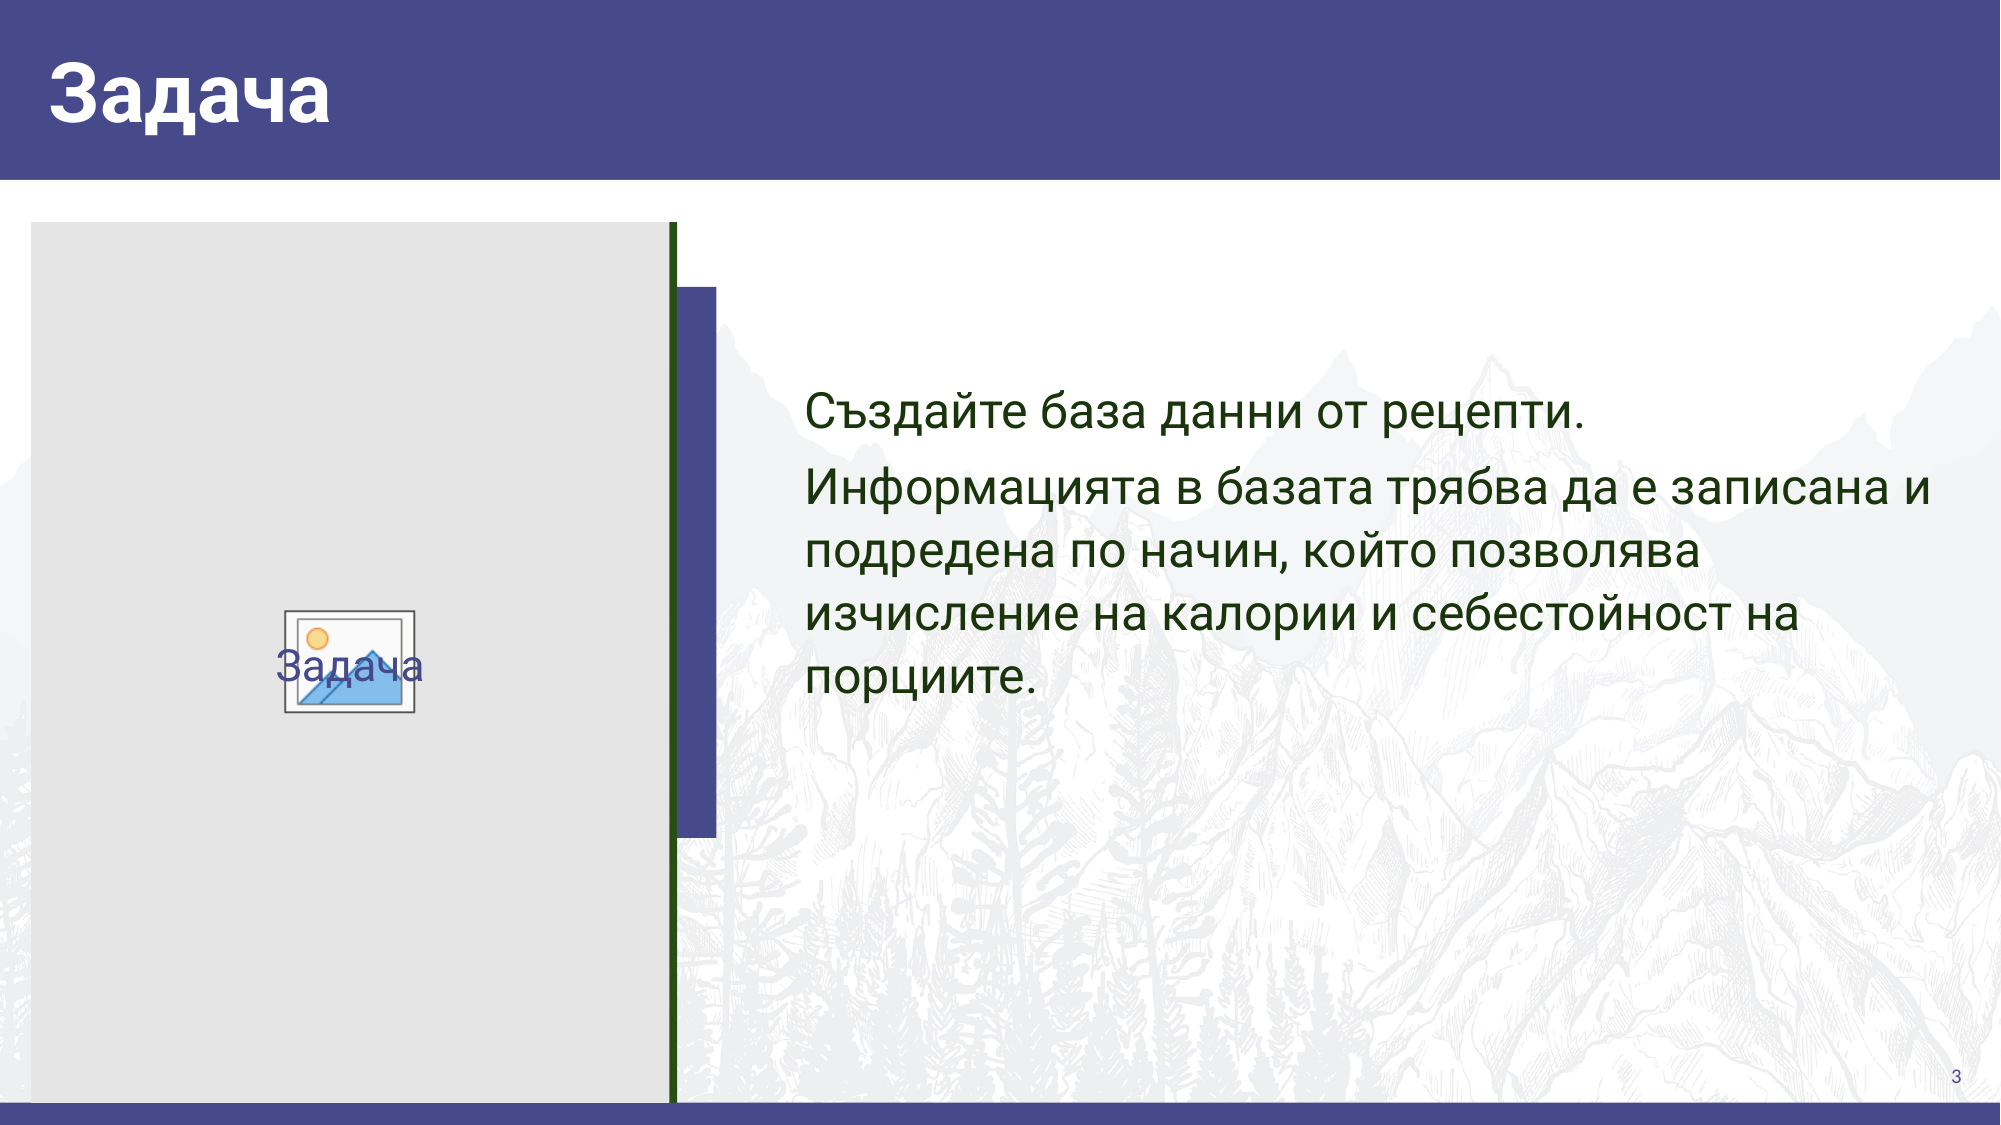

# Задача

Създайте база данни от рецепти.
Информацията в базата трябва да е записана и подредена по начин, който позволява изчисление на калории и себестойност на порциите.
Задача
3